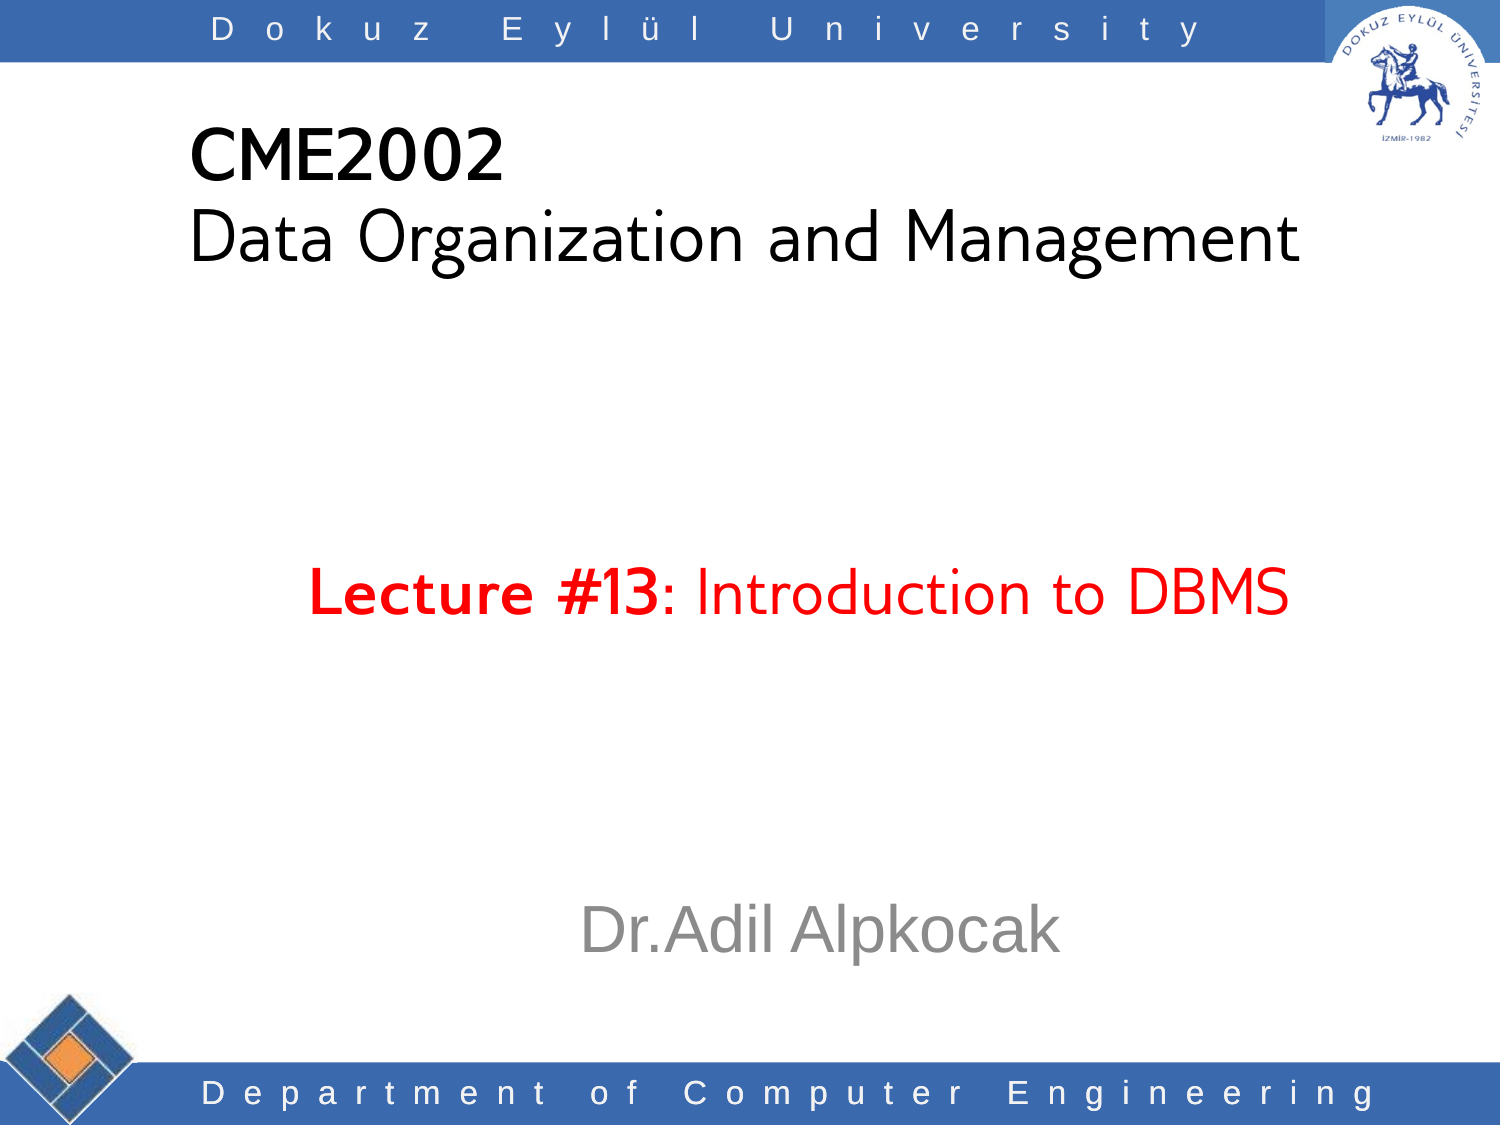

CME2002
Data Organization and Management
# Lecture #13: Introduction to DBMS
Dr.Adil Alpkocak